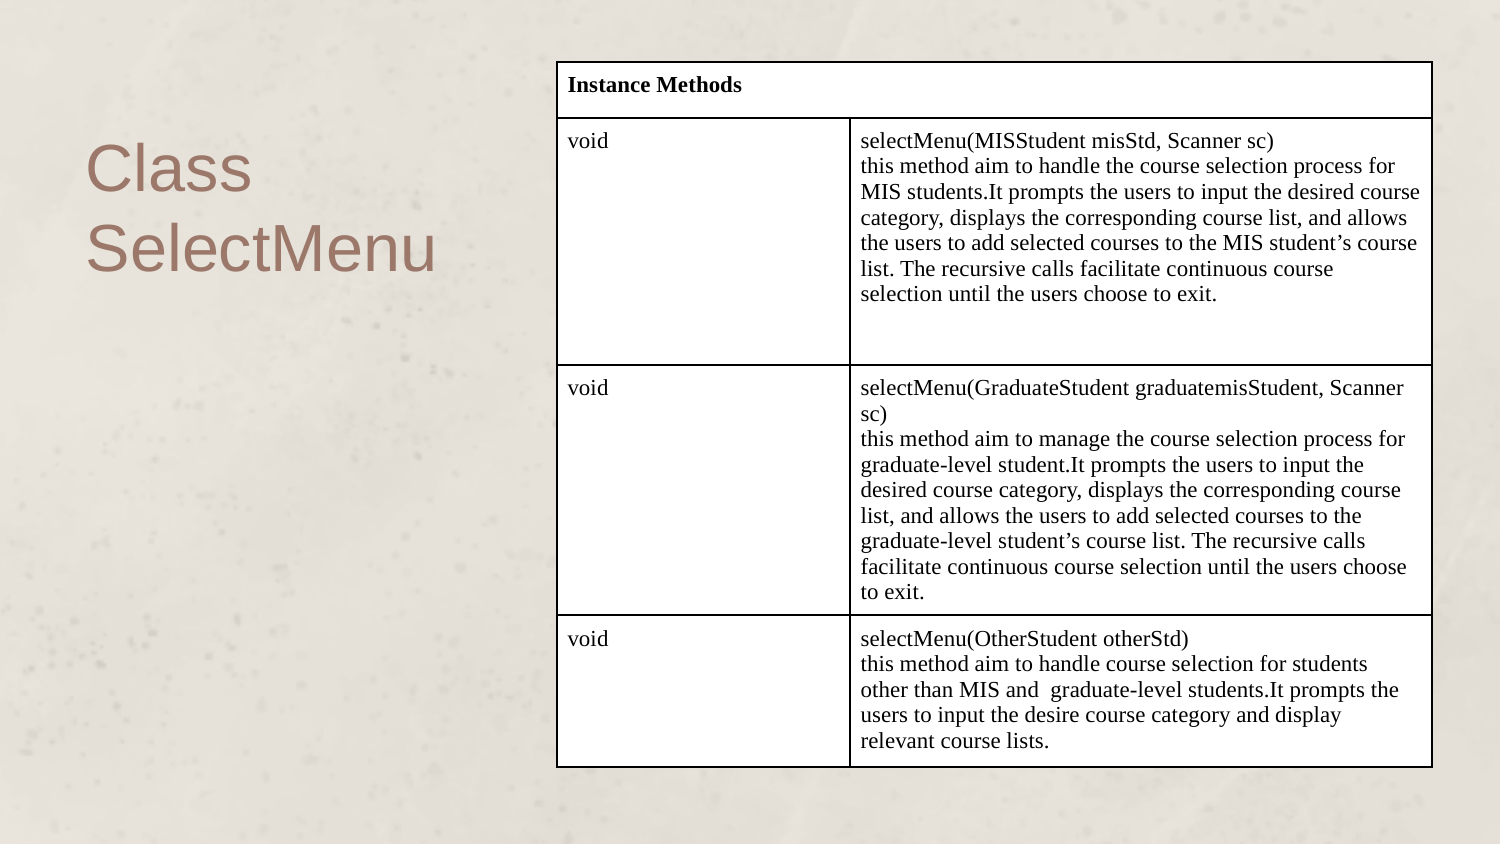

| Instance Methods |  |
| --- | --- |
| void | selectMenu(MISStudent misStd, Scanner sc) this method aim to handle the course selection process for MIS students.It prompts the users to input the desired course category, displays the corresponding course list, and allows the users to add selected courses to the MIS student’s course list. The recursive calls facilitate continuous course selection until the users choose to exit. |
| void | selectMenu(GraduateStudent graduatemisStudent, Scanner sc) this method aim to manage the course selection process for graduate-level student.It prompts the users to input the desired course category, displays the corresponding course list, and allows the users to add selected courses to the graduate-level student’s course list. The recursive calls facilitate continuous course selection until the users choose to exit. |
| void | selectMenu(OtherStudent otherStd) this method aim to handle course selection for students other than MIS and graduate-level students.It prompts the users to input the desire course category and display relevant course lists. |
# Class
SelectMenu